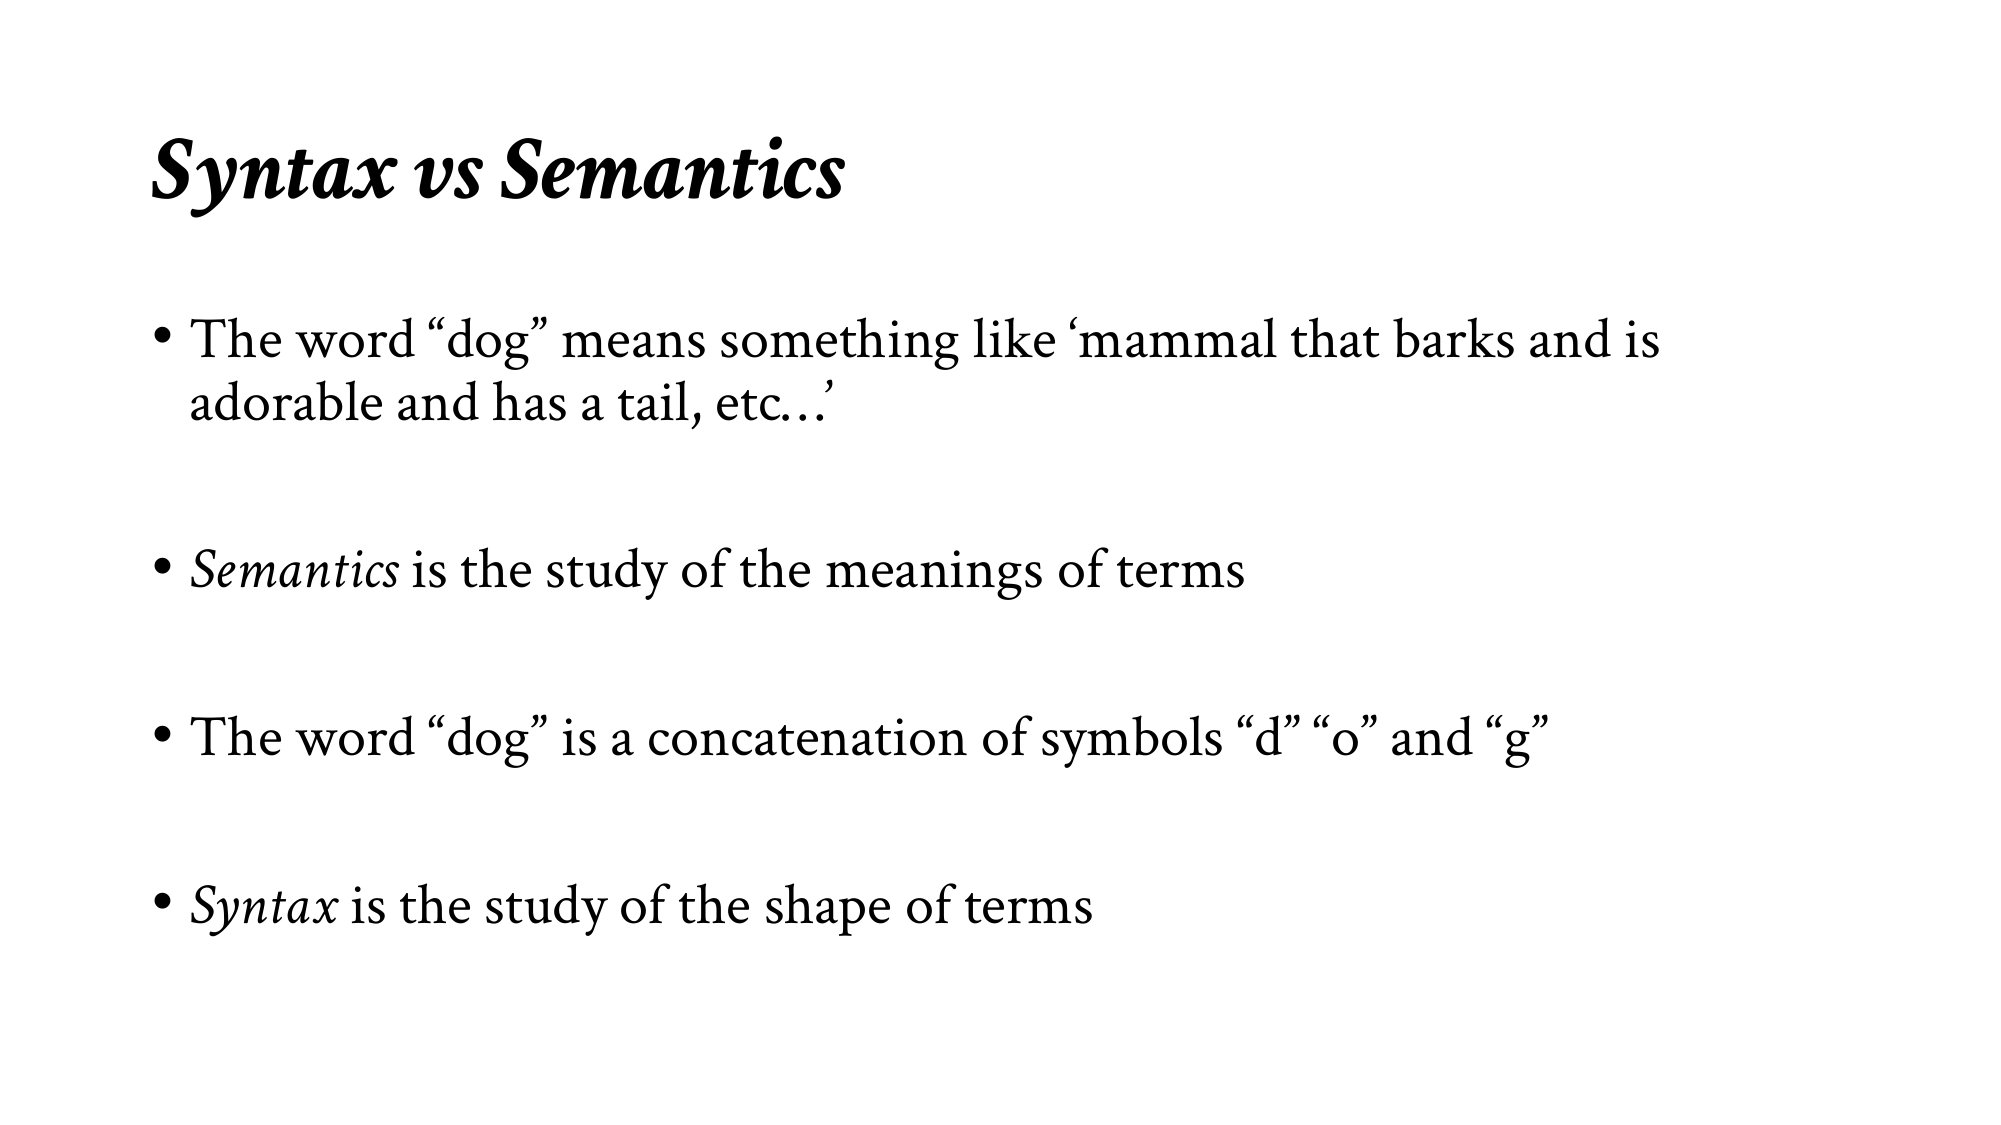

# Syntax vs Semantics
The word “dog” means something like ‘mammal that barks and is adorable and has a tail, etc…’

Semantics is the study of the meanings of terms

The word “dog” is a concatenation of symbols “d” “o” and “g”

Syntax is the study of the shape of terms